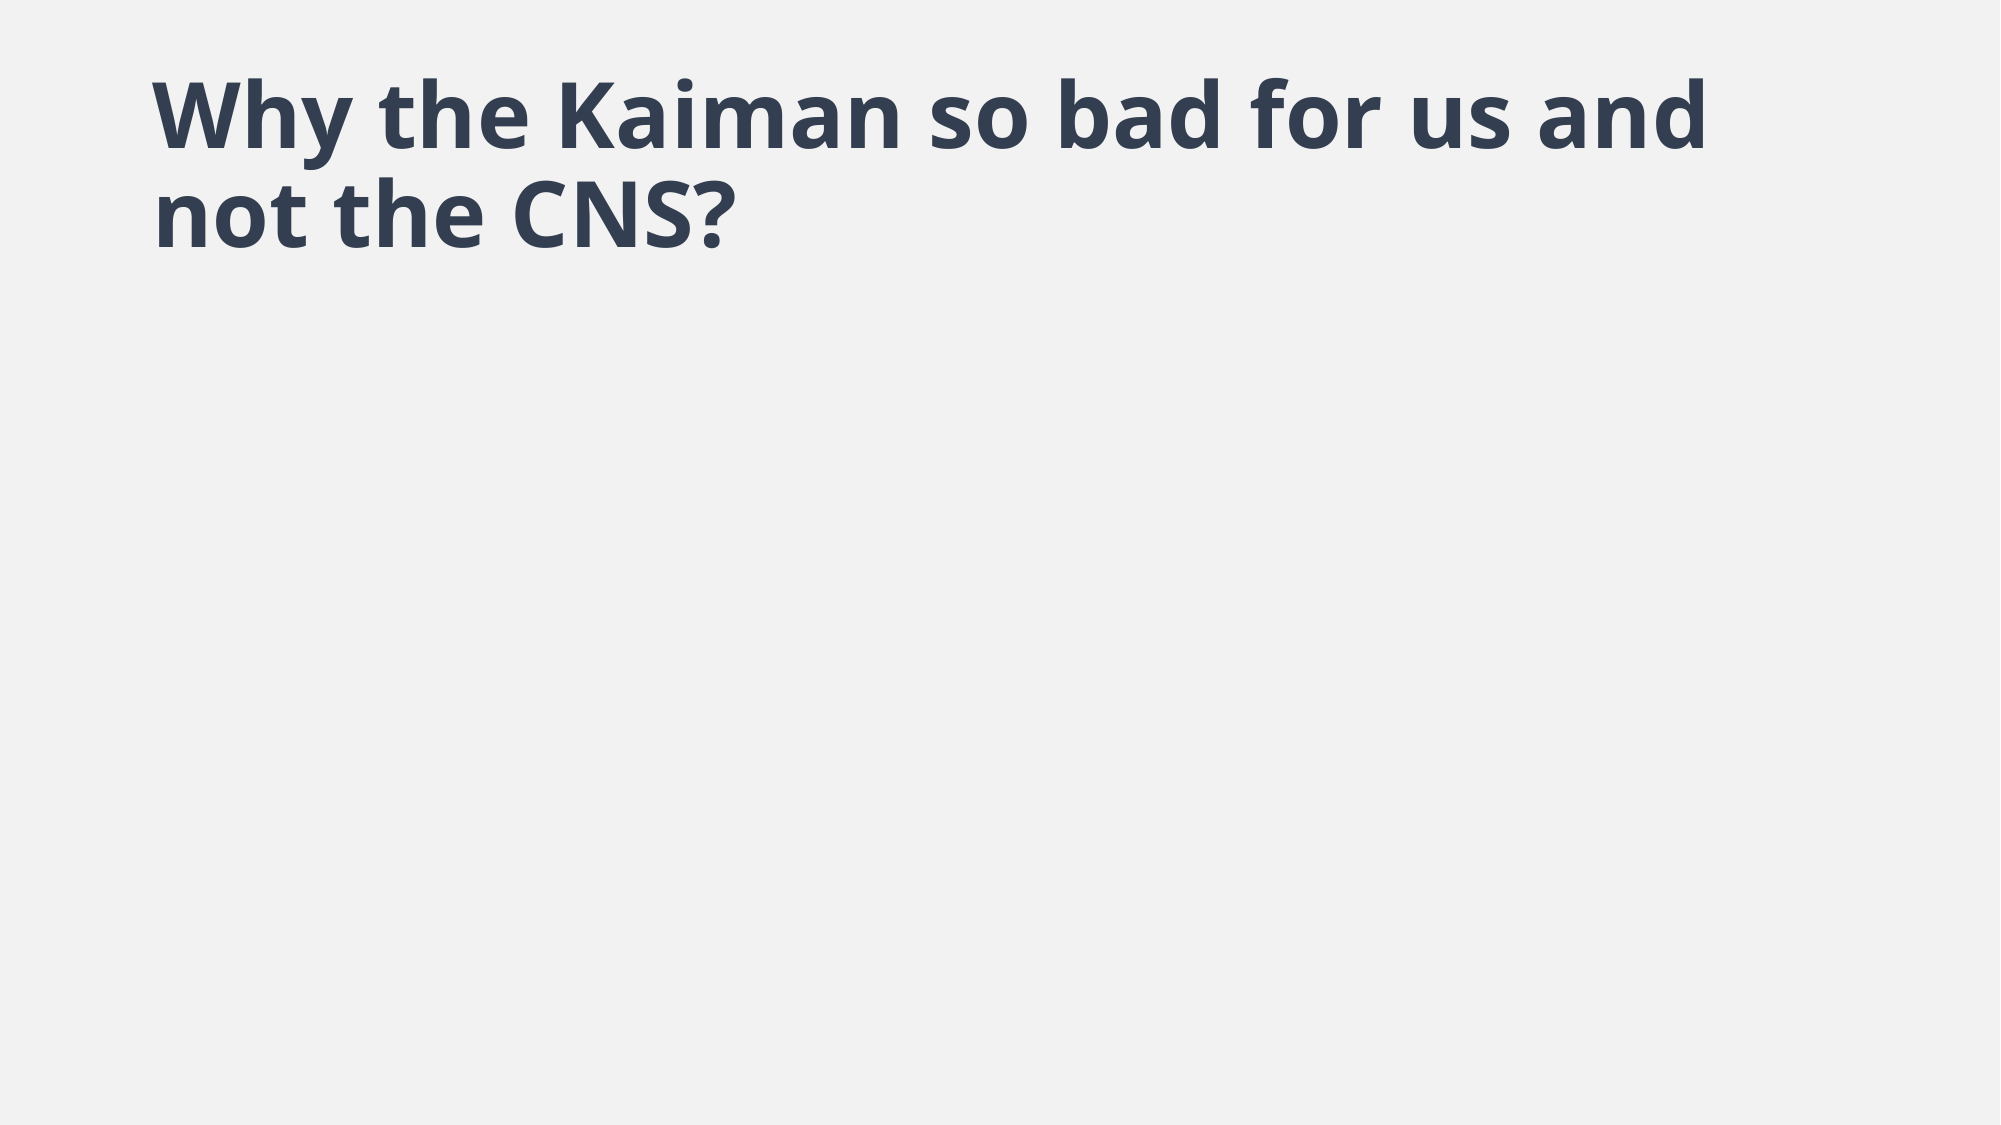

# Why the Kaiman so bad for us and not the CNS?